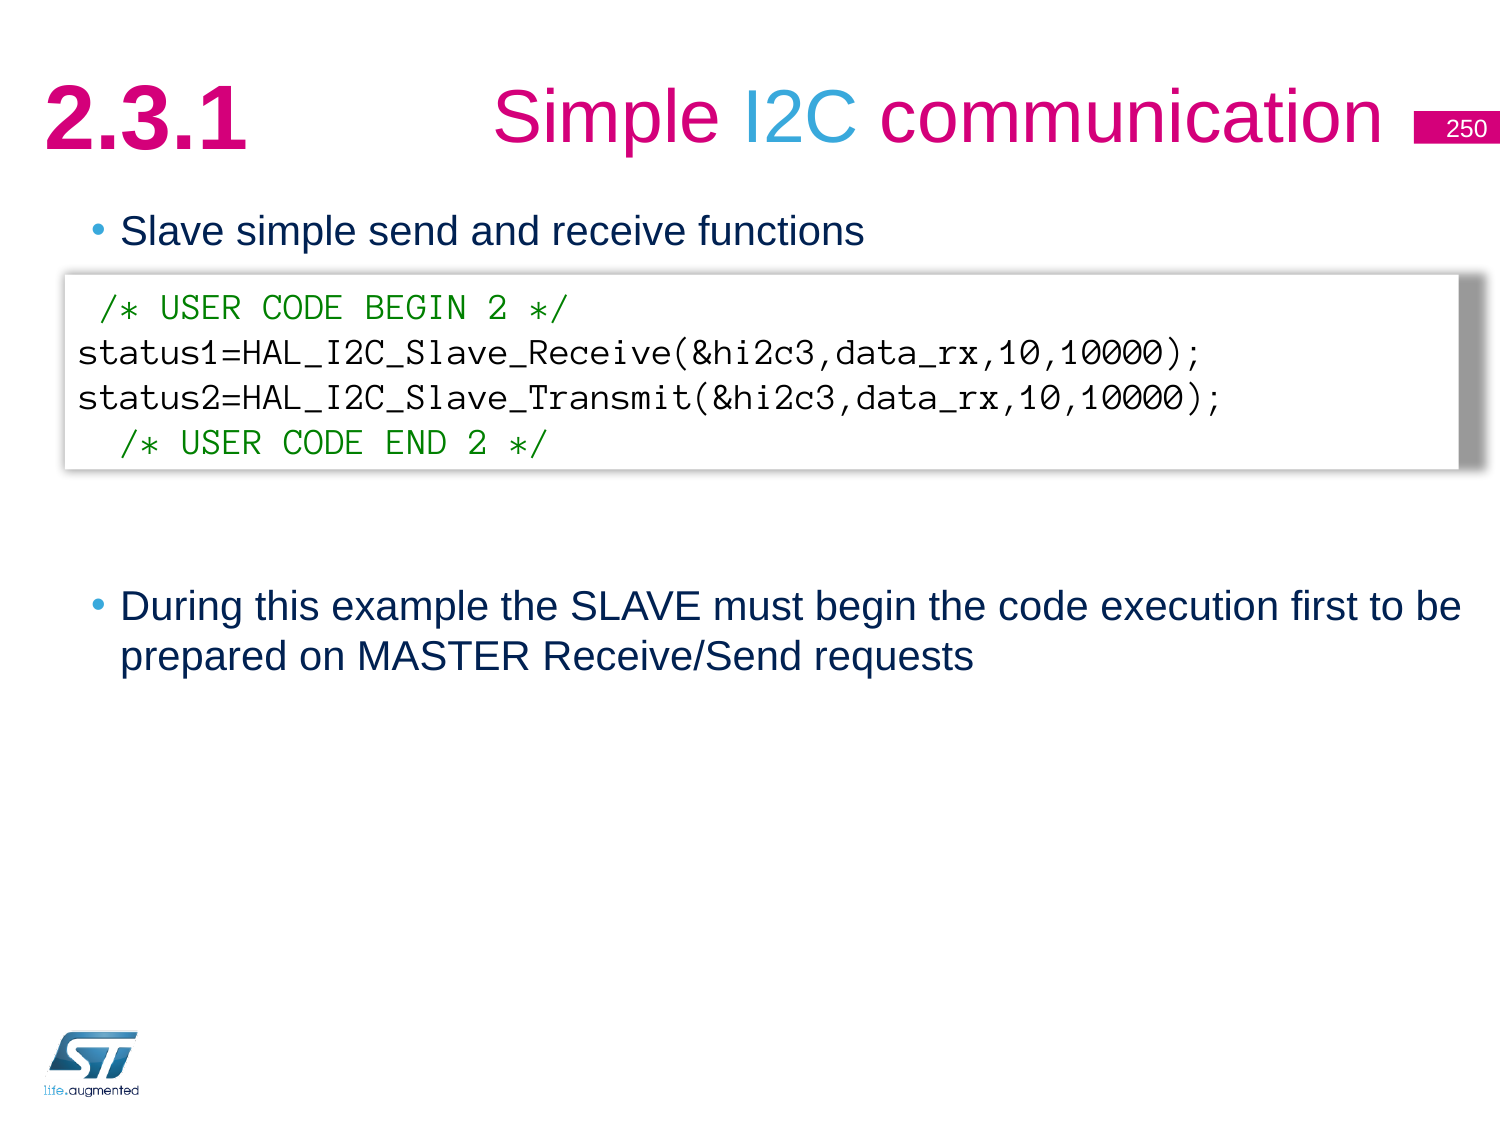

# Simple I2C communication
2.3.1
250
Slave simple send and receive functions

During this example the SLAVE must begin the code execution first to be prepared on MASTER Receive/Send requests
 /* USER CODE BEGIN 2 */
status1=HAL_I2C_Slave_Receive(&hi2c3,data_rx,10,10000);
status2=HAL_I2C_Slave_Transmit(&hi2c3,data_rx,10,10000);
  /* USER CODE END 2 */